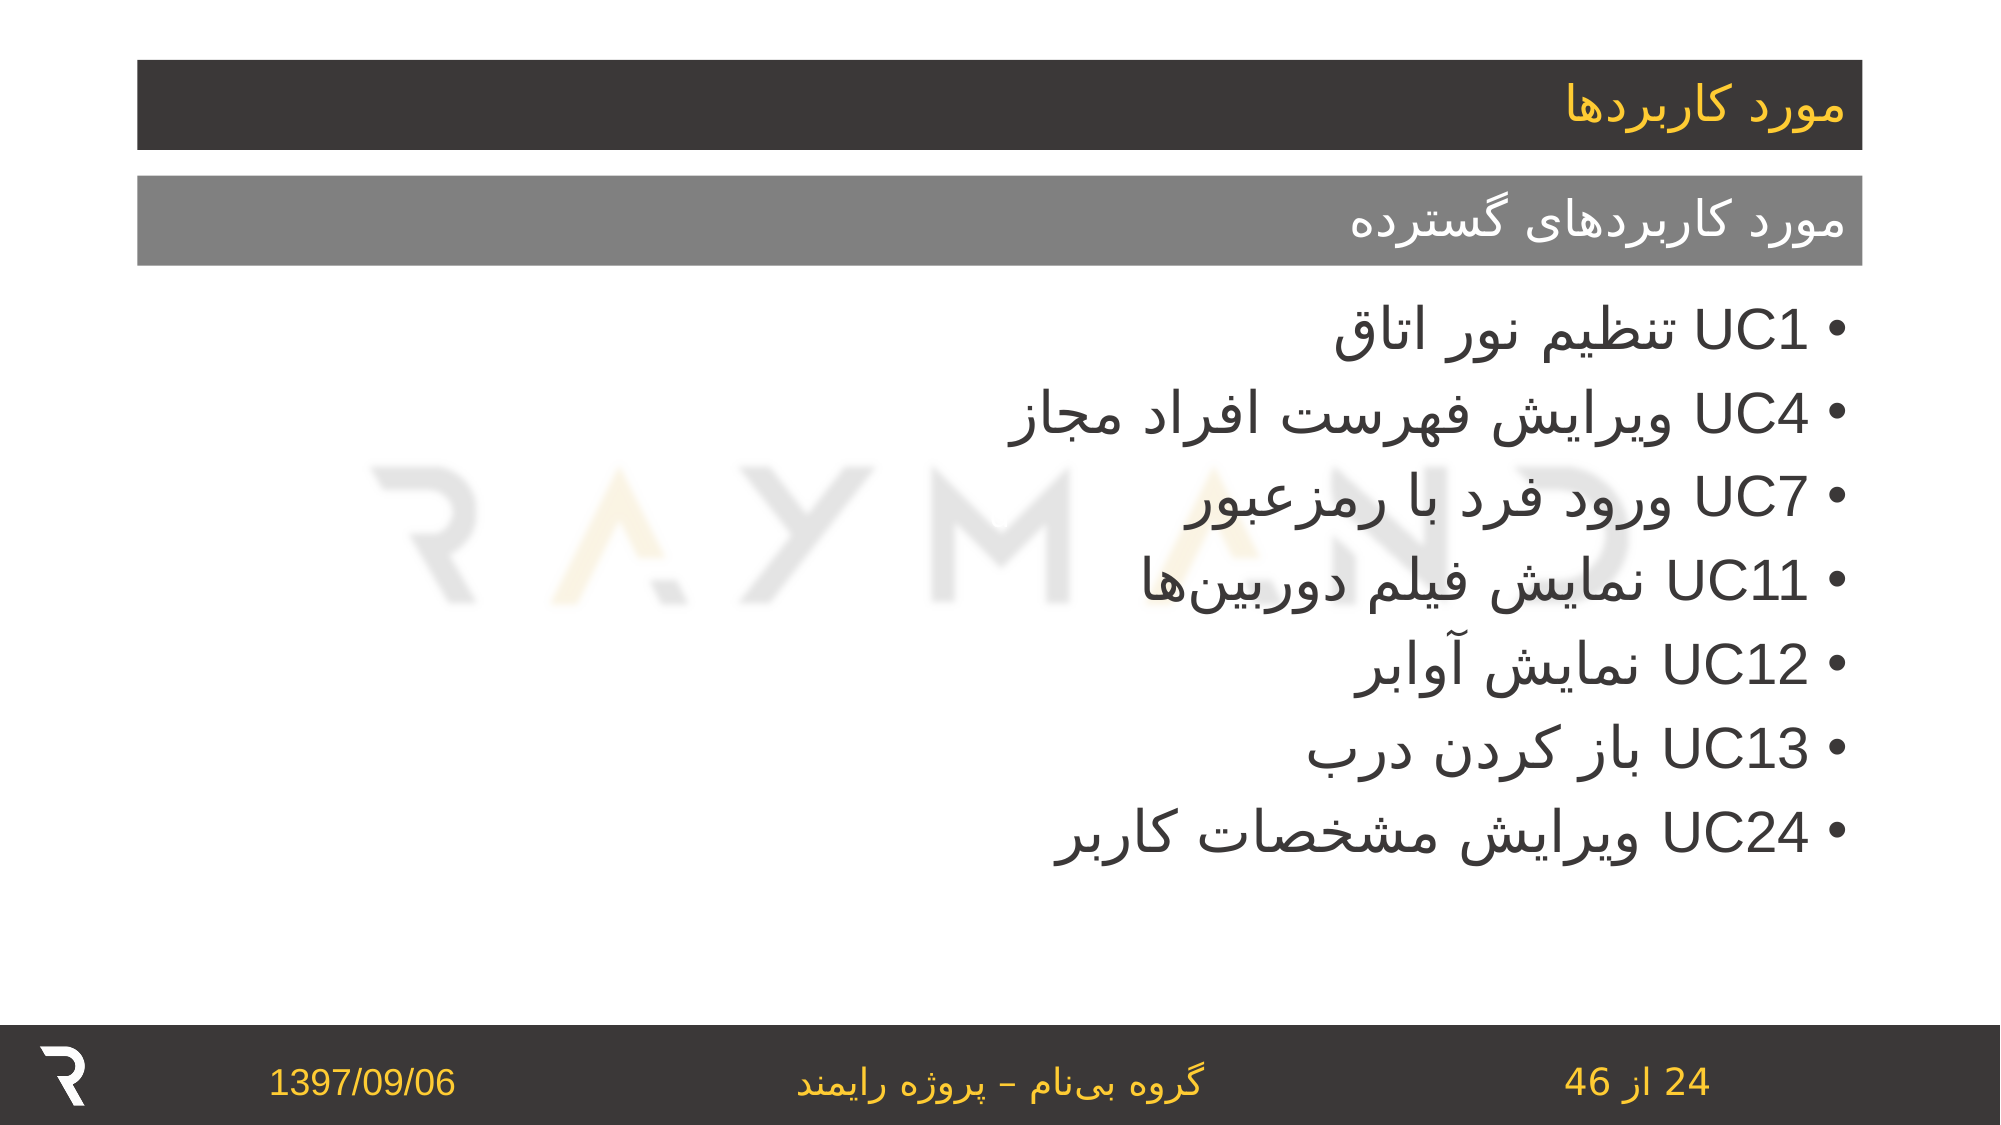

# مورد کاربردها
مورد کاربردهای گسترده
‏UC1 تنظیم نور اتاق
‏UC4 ویرایش فهرست افراد مجاز
‏UC7 ورود فرد با رمزعبور
‏UC11 نمایش فیلم دوربین‌ها
‏UC12 نمایش آوابر
UC13 باز کردن درب
‏UC24 ویرایش مشخصات کاربر